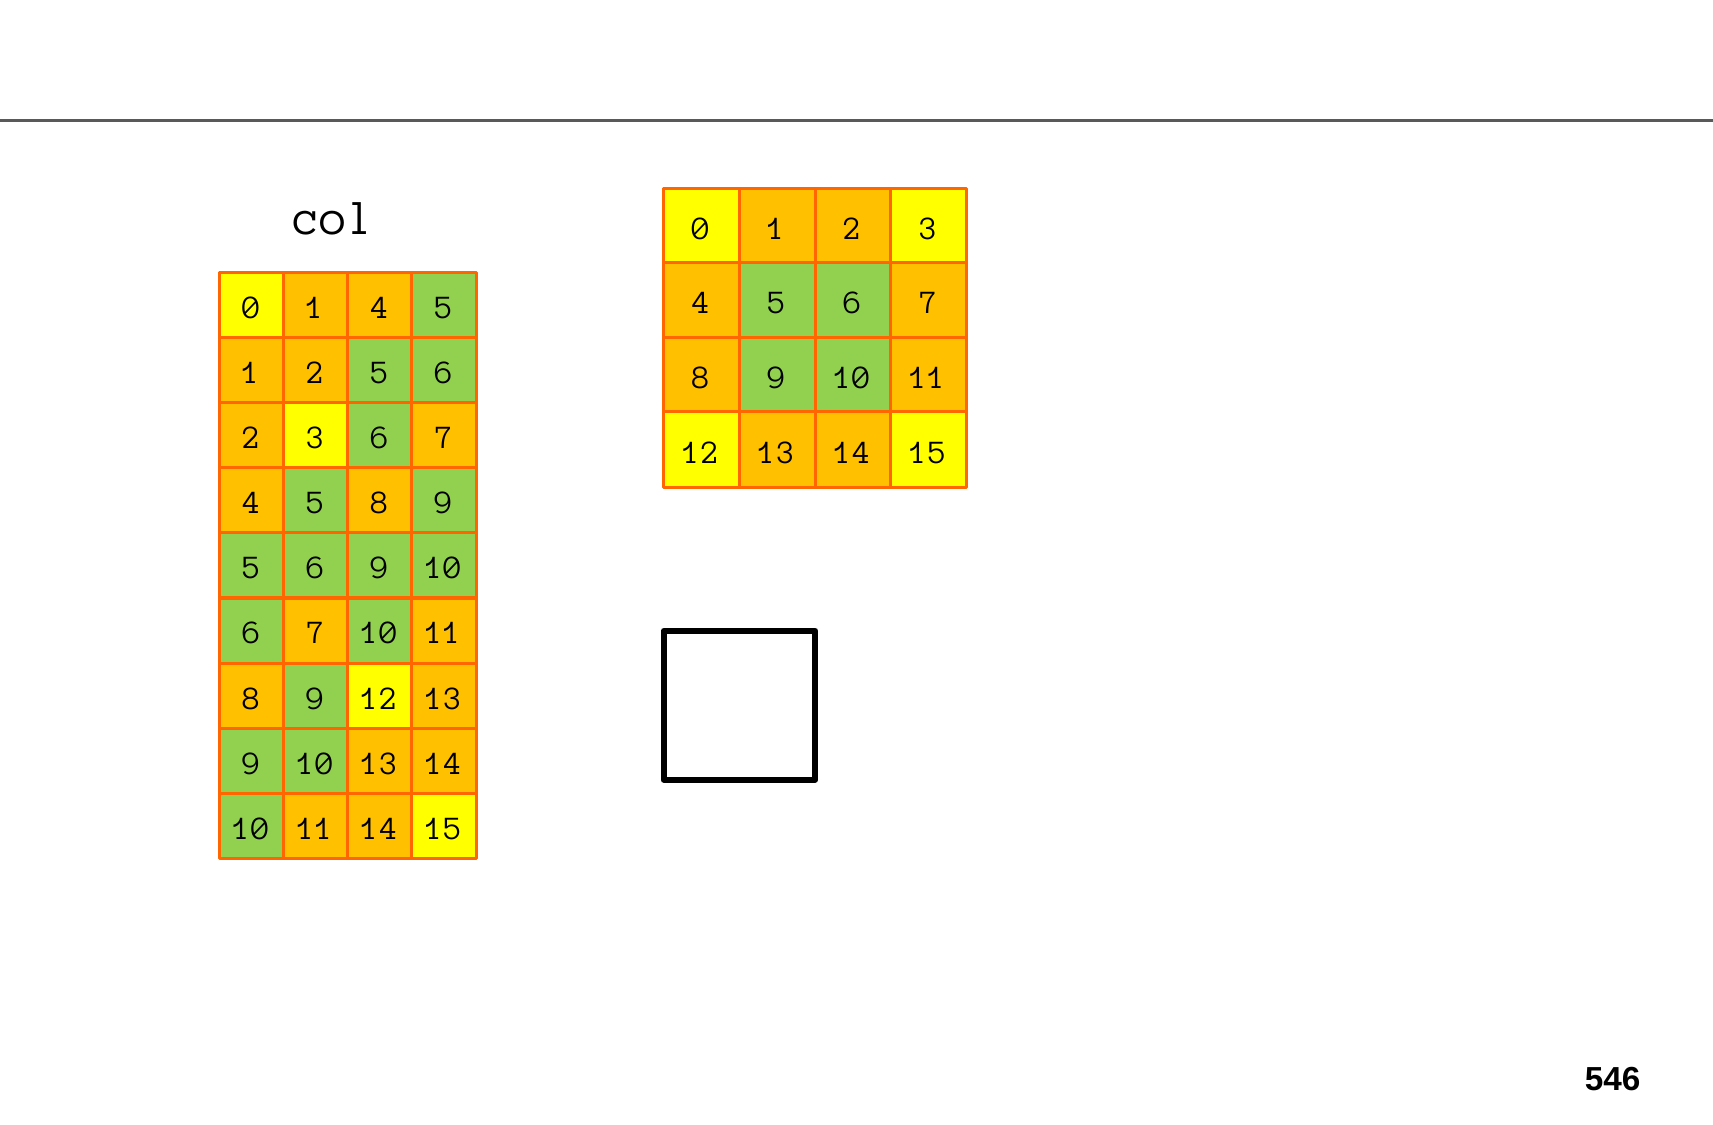

col
0
1
2
3
4
5
6
7
0
1
4
5
1
2
5
6
8
9
10
11
2
3
6
7
12
13
14
15
4
5
8
9
5
6
9
10
6
7
10
11

8
9
12
13
9
10
13
14
10
11
14
15